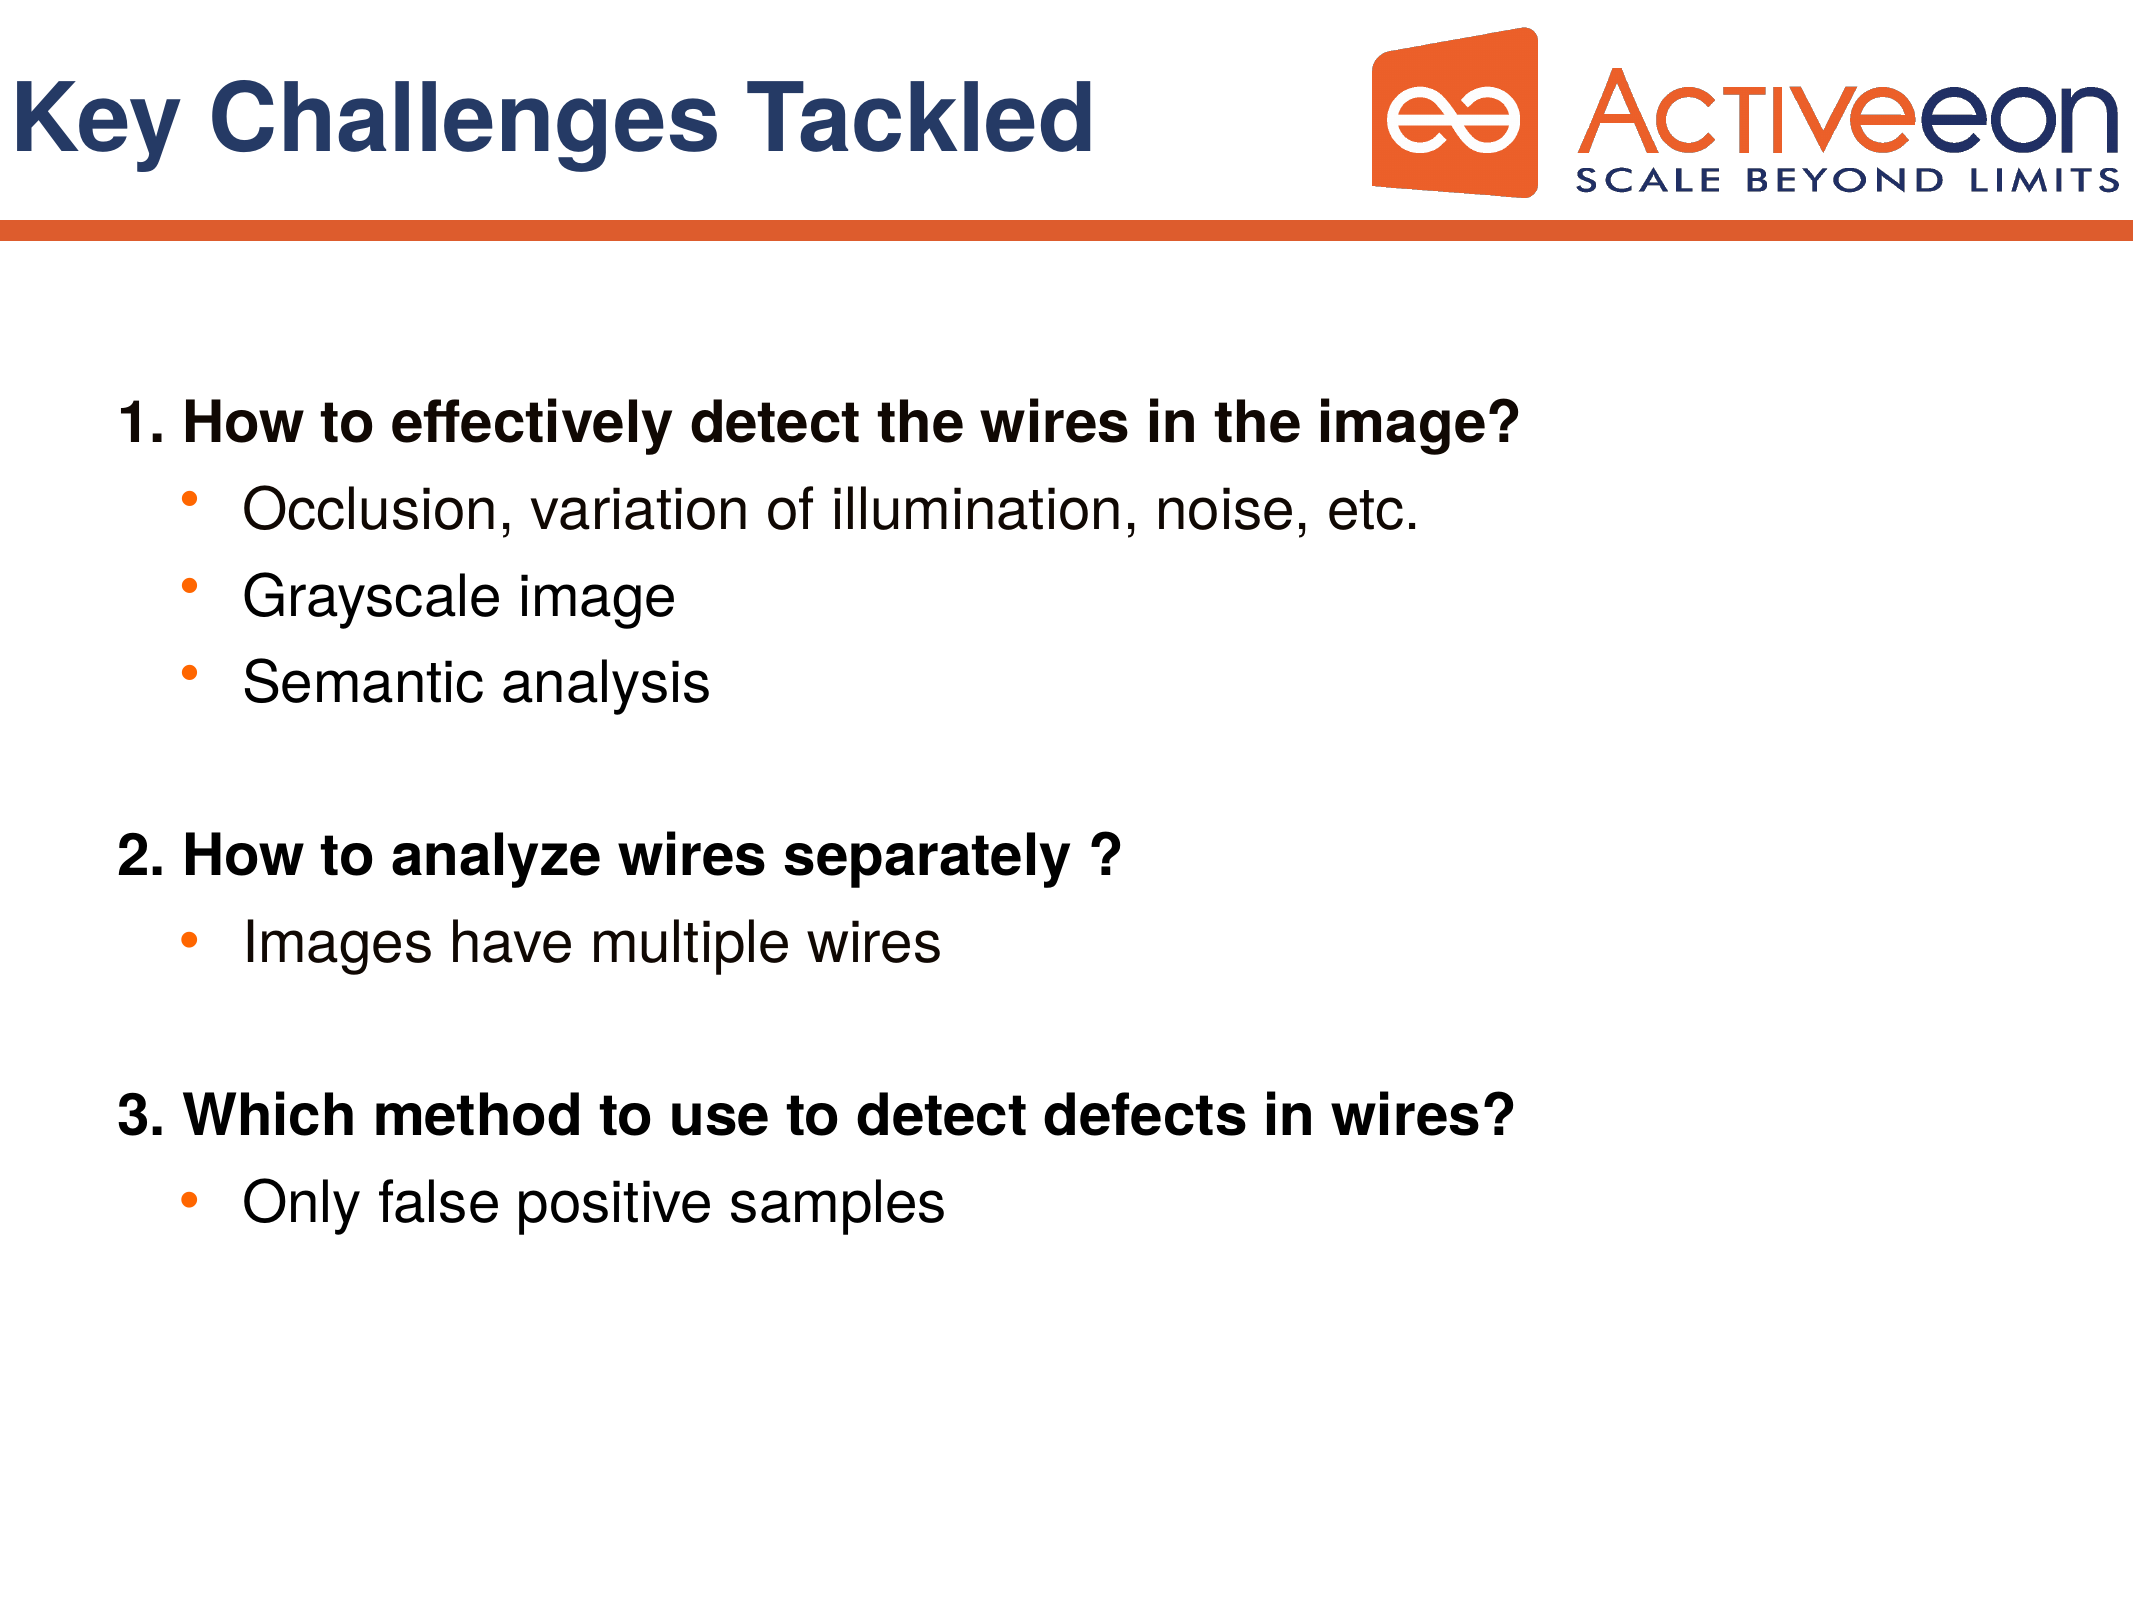

# Key Challenges Tackled
1. How to effectively detect the wires in the image?
 Occlusion, variation of illumination, noise, etc.
 Grayscale image
 Semantic analysis

2. How to analyze wires separately ?
 Images have multiple wires

3. Which method to use to detect defects in wires?
 Only false positive samples